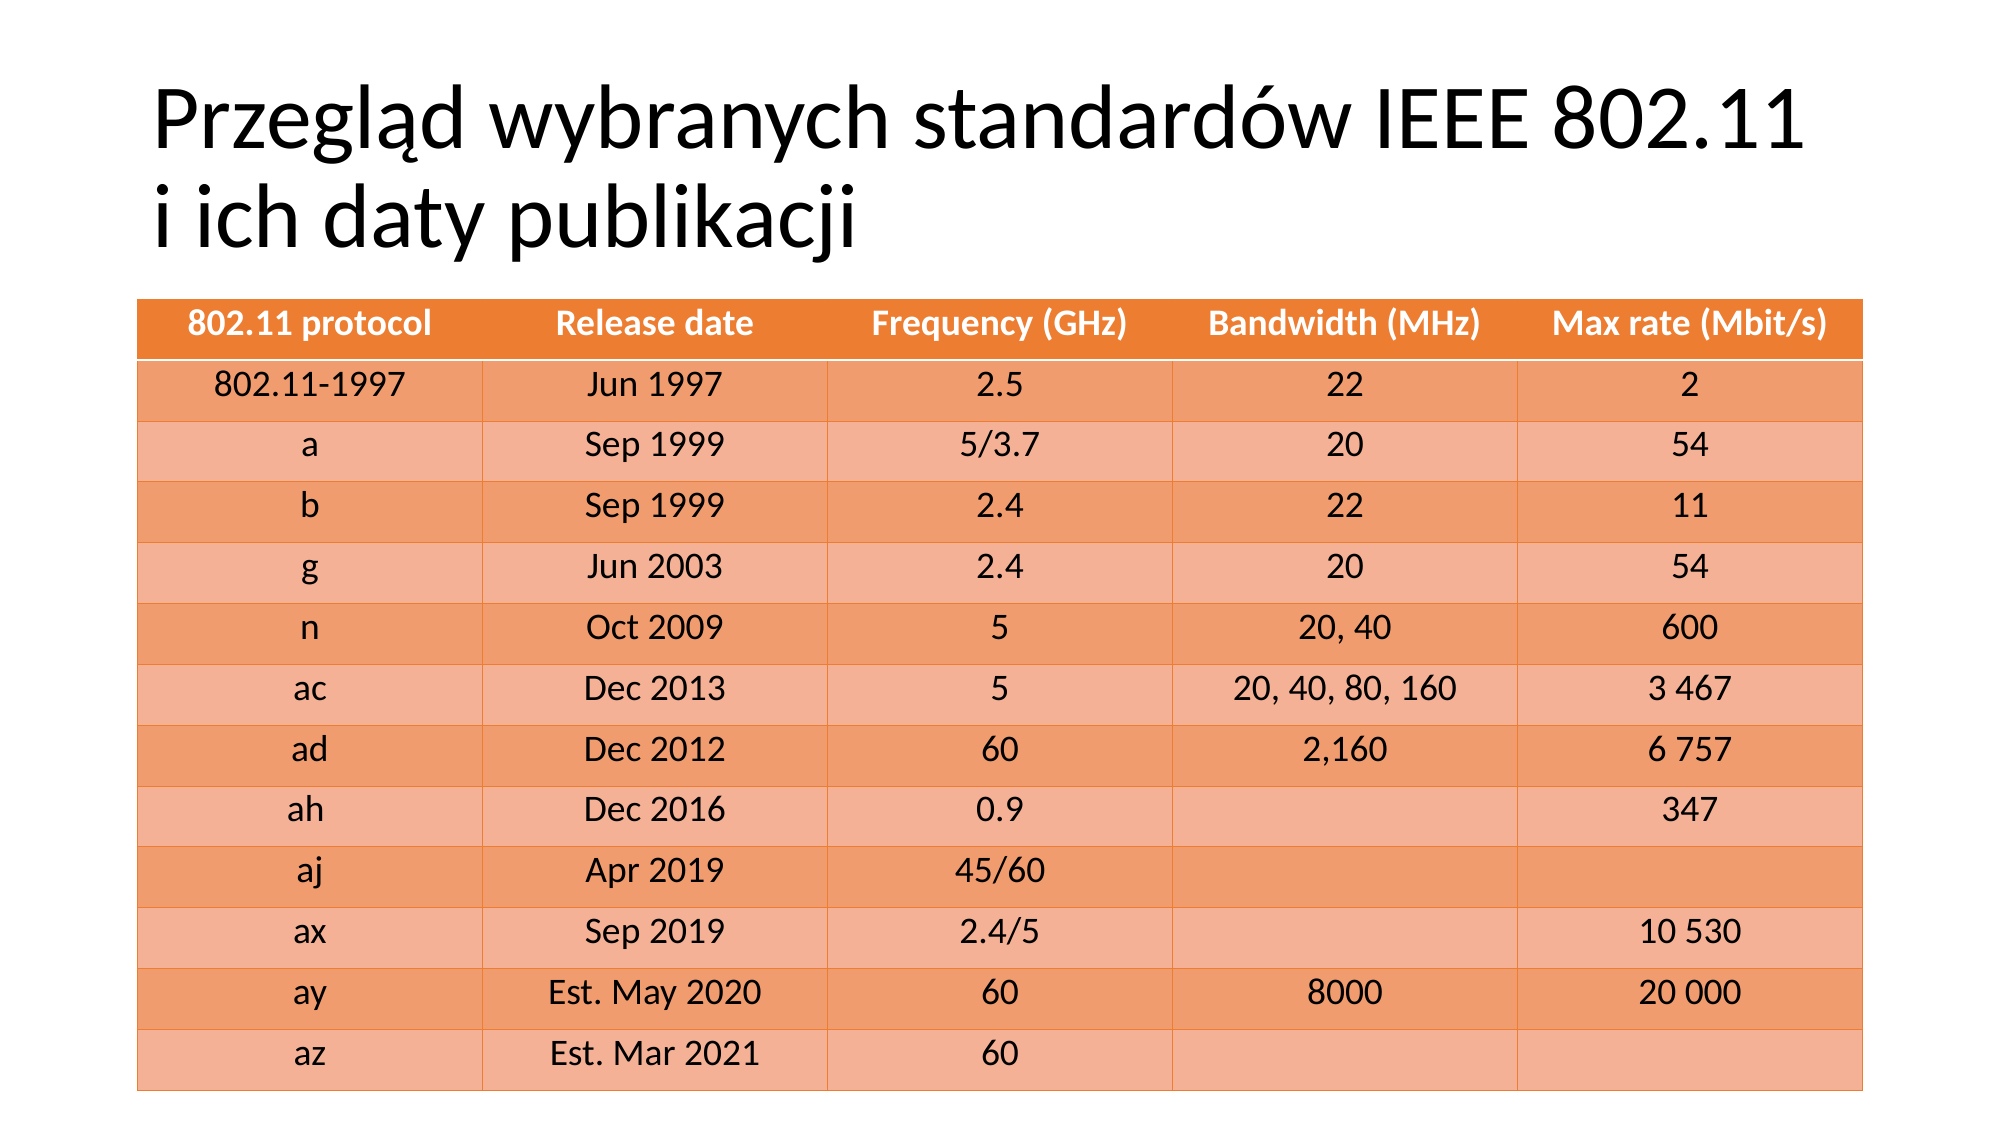

# Przegląd wybranych standardów IEEE 802.11 i ich daty publikacji
| 802.11 protocol | Release date | Frequency (GHz) | Bandwidth (MHz) | Max rate (Mbit/s) |
| --- | --- | --- | --- | --- |
| 802.11-1997 | Jun 1997 | 2.5 | 22 | 2 |
| a | Sep 1999 | 5/3.7 | 20 | 54 |
| b | Sep 1999 | 2.4 | 22 | 11 |
| g | Jun 2003 | 2.4 | 20 | 54 |
| n | Oct 2009 | 5 | 20, 40 | 600 |
| ac | Dec 2013 | 5 | 20, 40, 80, 160 | 3 467 |
| ad | Dec 2012 | 60 | 2,160 | 6 757 |
| ah | Dec 2016 | 0.9 |  | 347 |
| aj | Apr 2019 | 45/60 |  |  |
| ax | Sep 2019 | 2.4/5 |  | 10 530 |
| ay | Est. May 2020 | 60 | 8000 | 20 000 |
| az | Est. Mar 2021 | 60 |  |  |